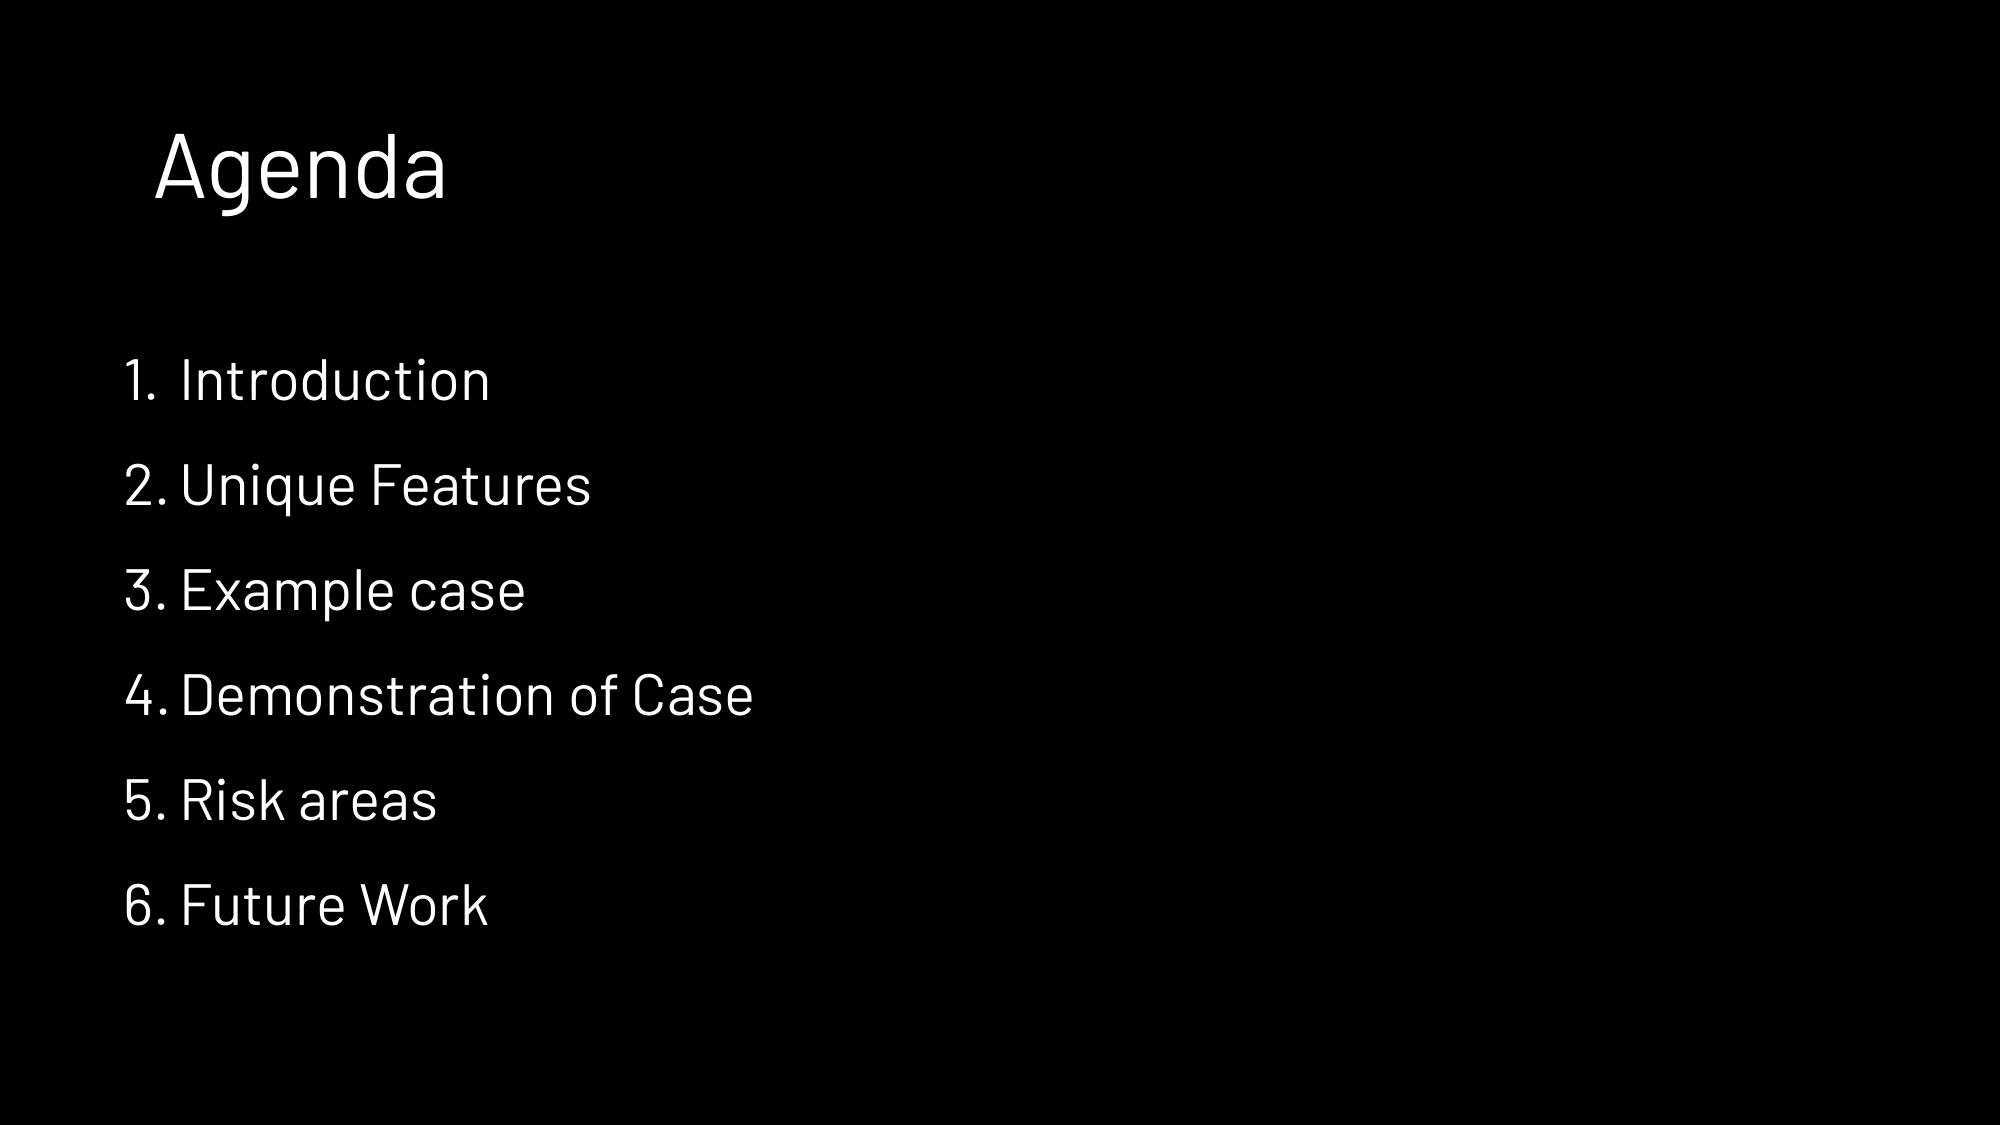

# Agenda
Introduction
Unique Features
Example case
Demonstration of Case
Risk areas
Future Work